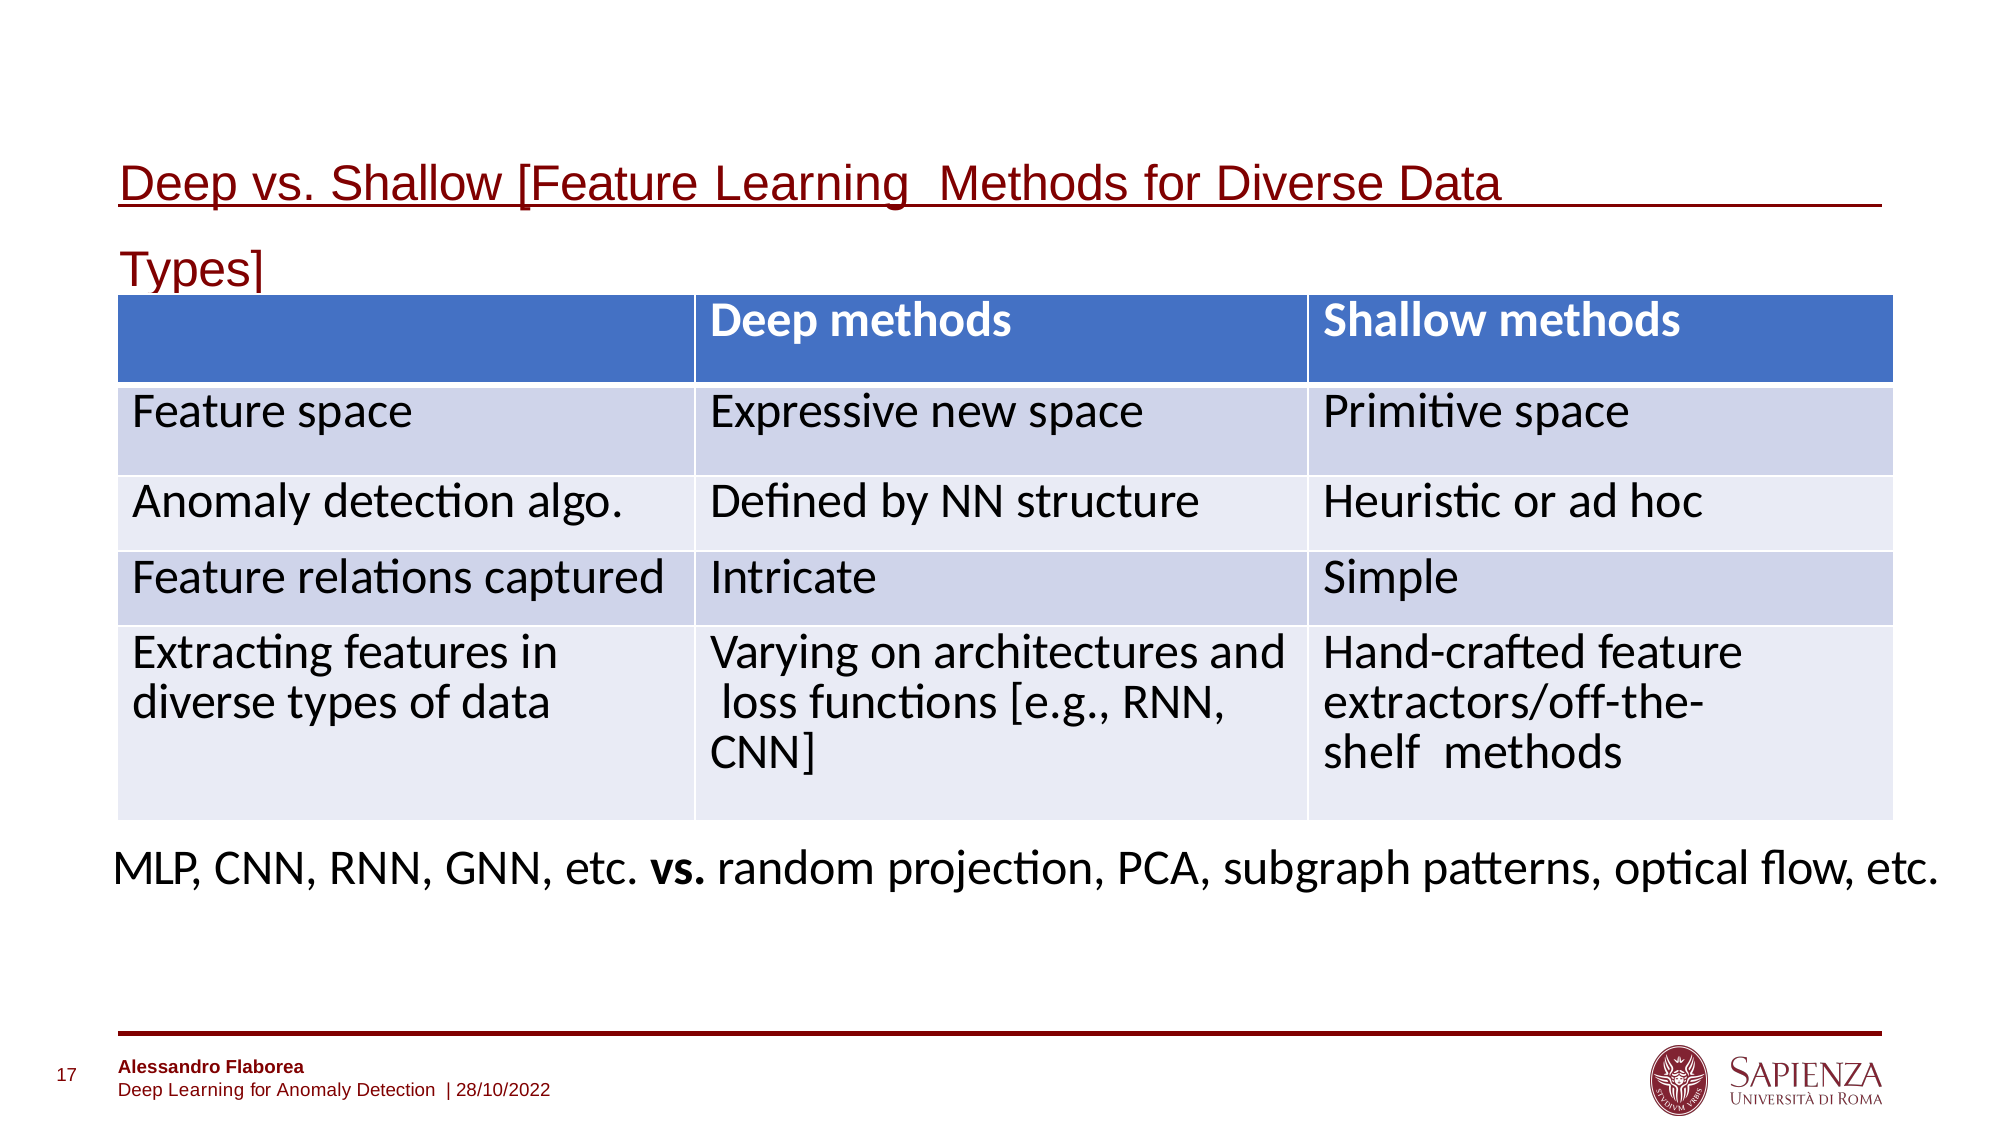

# Deep vs. Shallow [Feature Learning  Methods for Diverse Data Types]
|  | Deep methods | Shallow methods |
| --- | --- | --- |
| Feature space | Expressive new space | Primitive space |
| Anomaly detection algo. | Defined by NN structure | Heuristic or ad hoc |
| Feature relations captured | Intricate | Simple |
| Extracting features in diverse types of data | Varying on architectures and loss functions [e.g., RNN, CNN] | Hand-crafted feature extractors/off-the-shelf methods |
MLP, CNN, RNN, GNN, etc. vs. random projection, PCA, subgraph patterns, optical flow, etc.
17